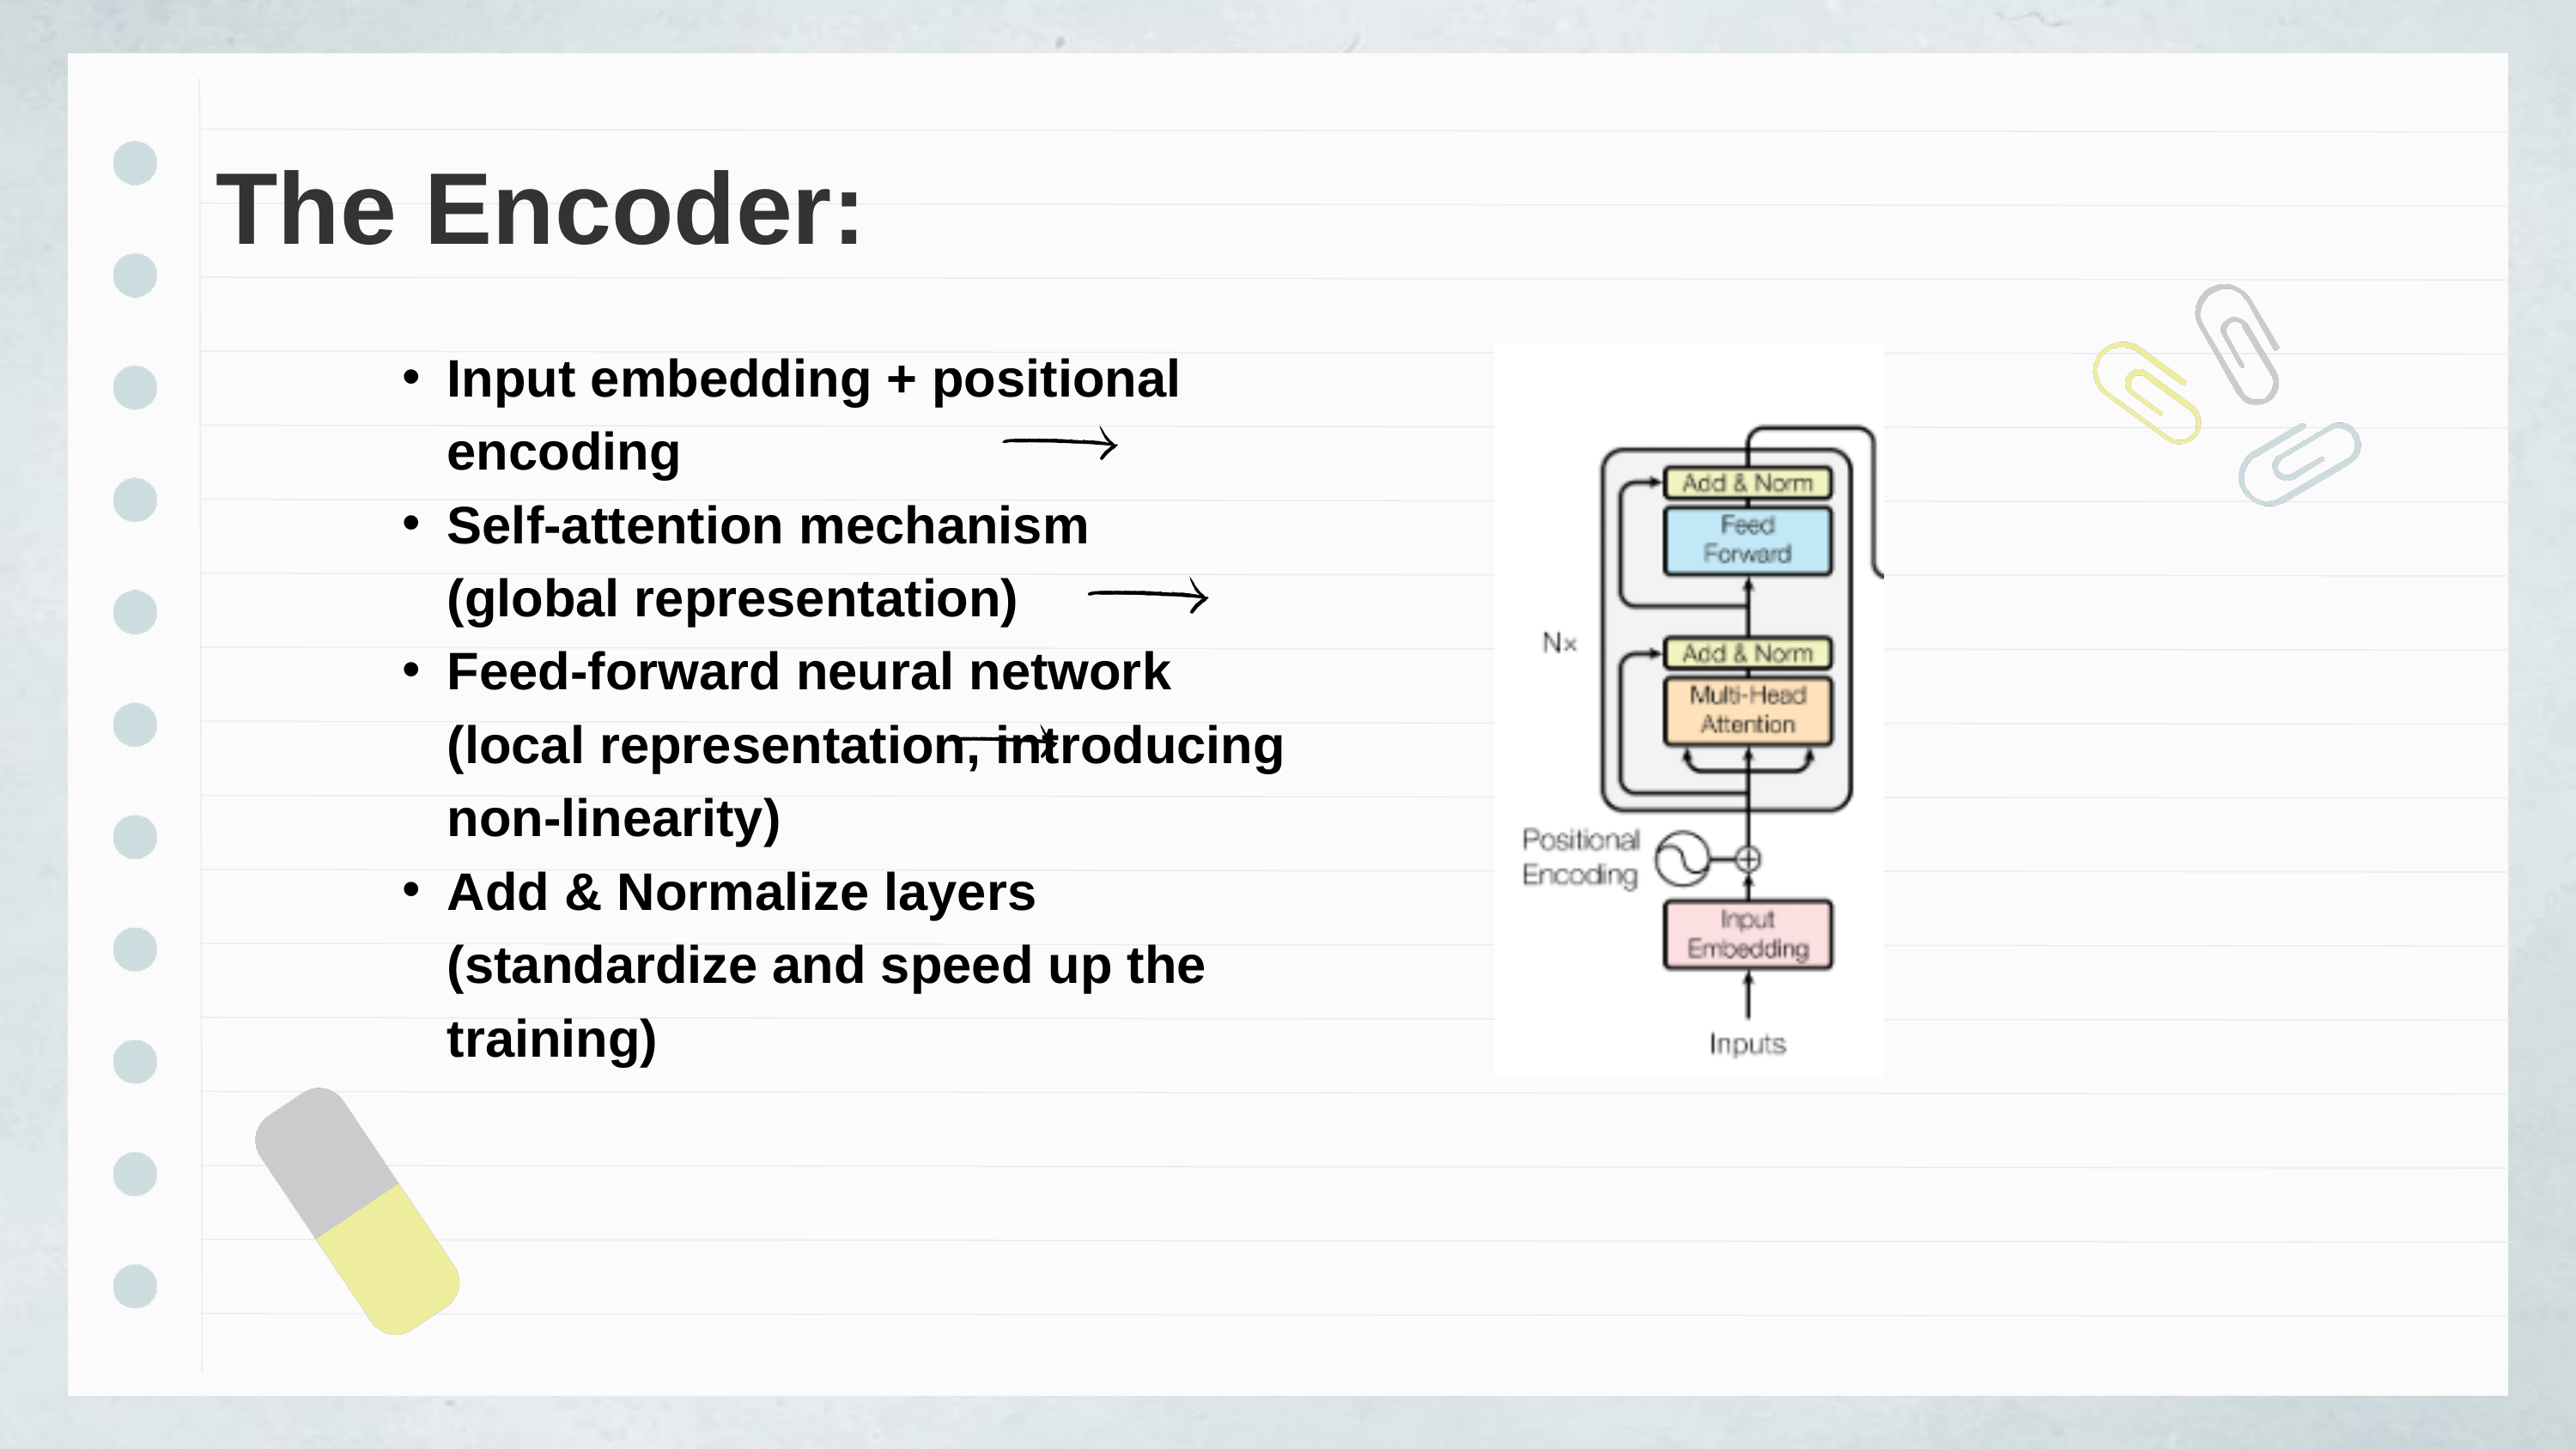

The Encoder:

Input embedding + positional encoding
Self-attention mechanism           (global representation)
Feed-forward neural network          (local representation, introducing non-linearity)
Add & Normalize layers         (standardize and speed up the training)